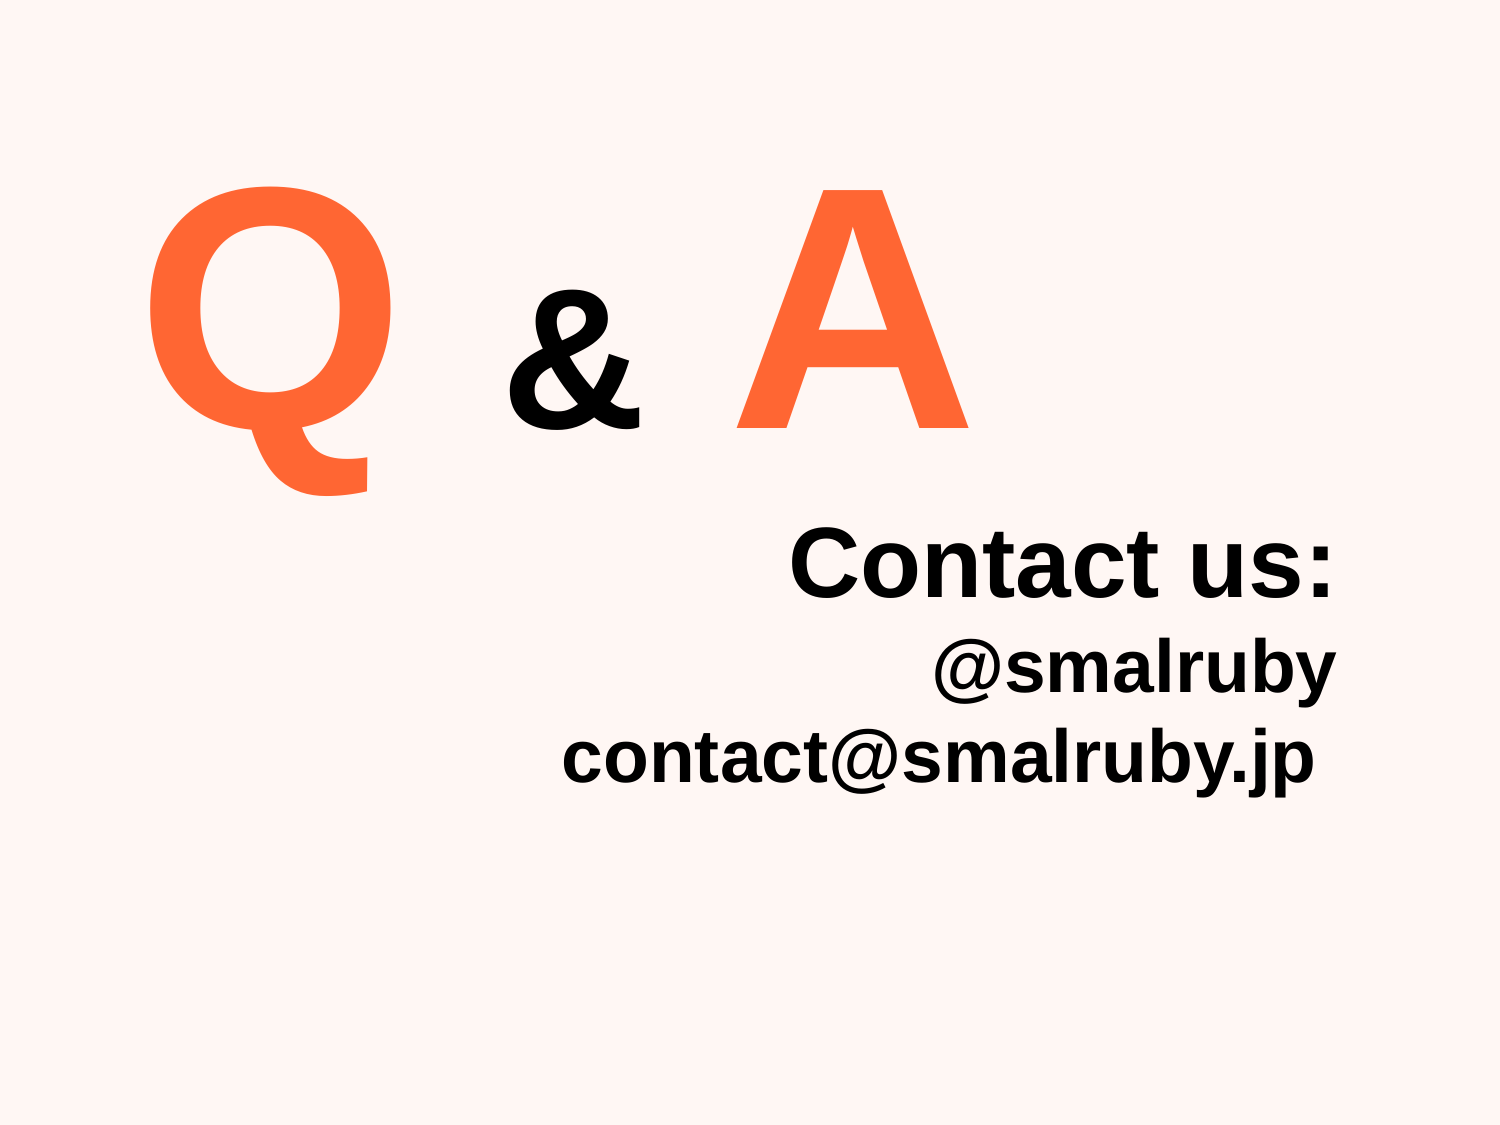

Q & A
Contact us:
@smalruby
contact@smalruby.jp